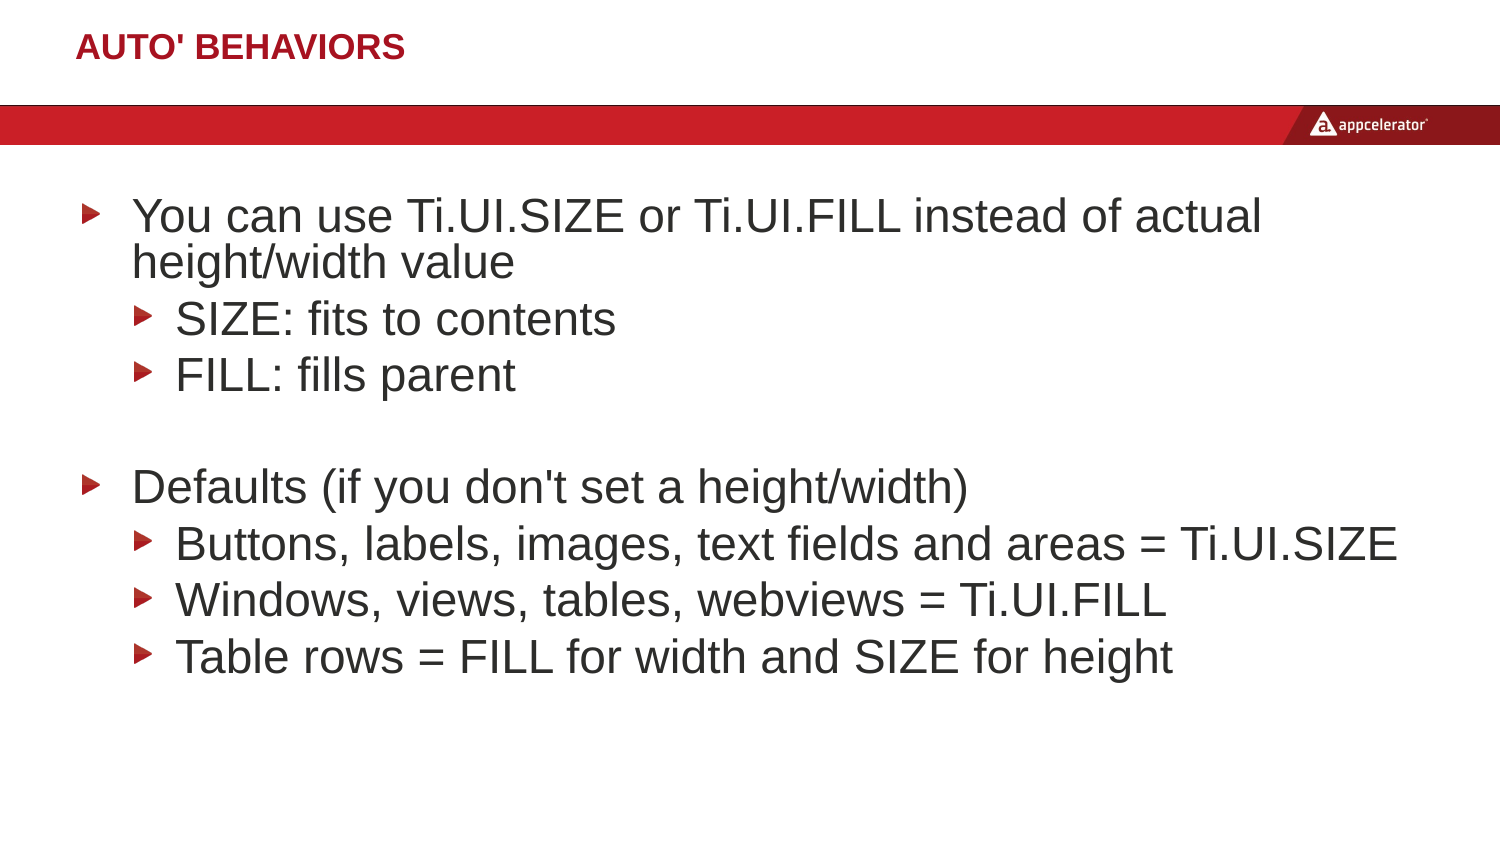

# Auto' Behaviors
You can use Ti.UI.SIZE or Ti.UI.FILL instead of actual height/width value
SIZE: fits to contents
FILL: fills parent

Defaults (if you don't set a height/width)
Buttons, labels, images, text fields and areas = Ti.UI.SIZE
Windows, views, tables, webviews = Ti.UI.FILL
Table rows = FILL for width and SIZE for height